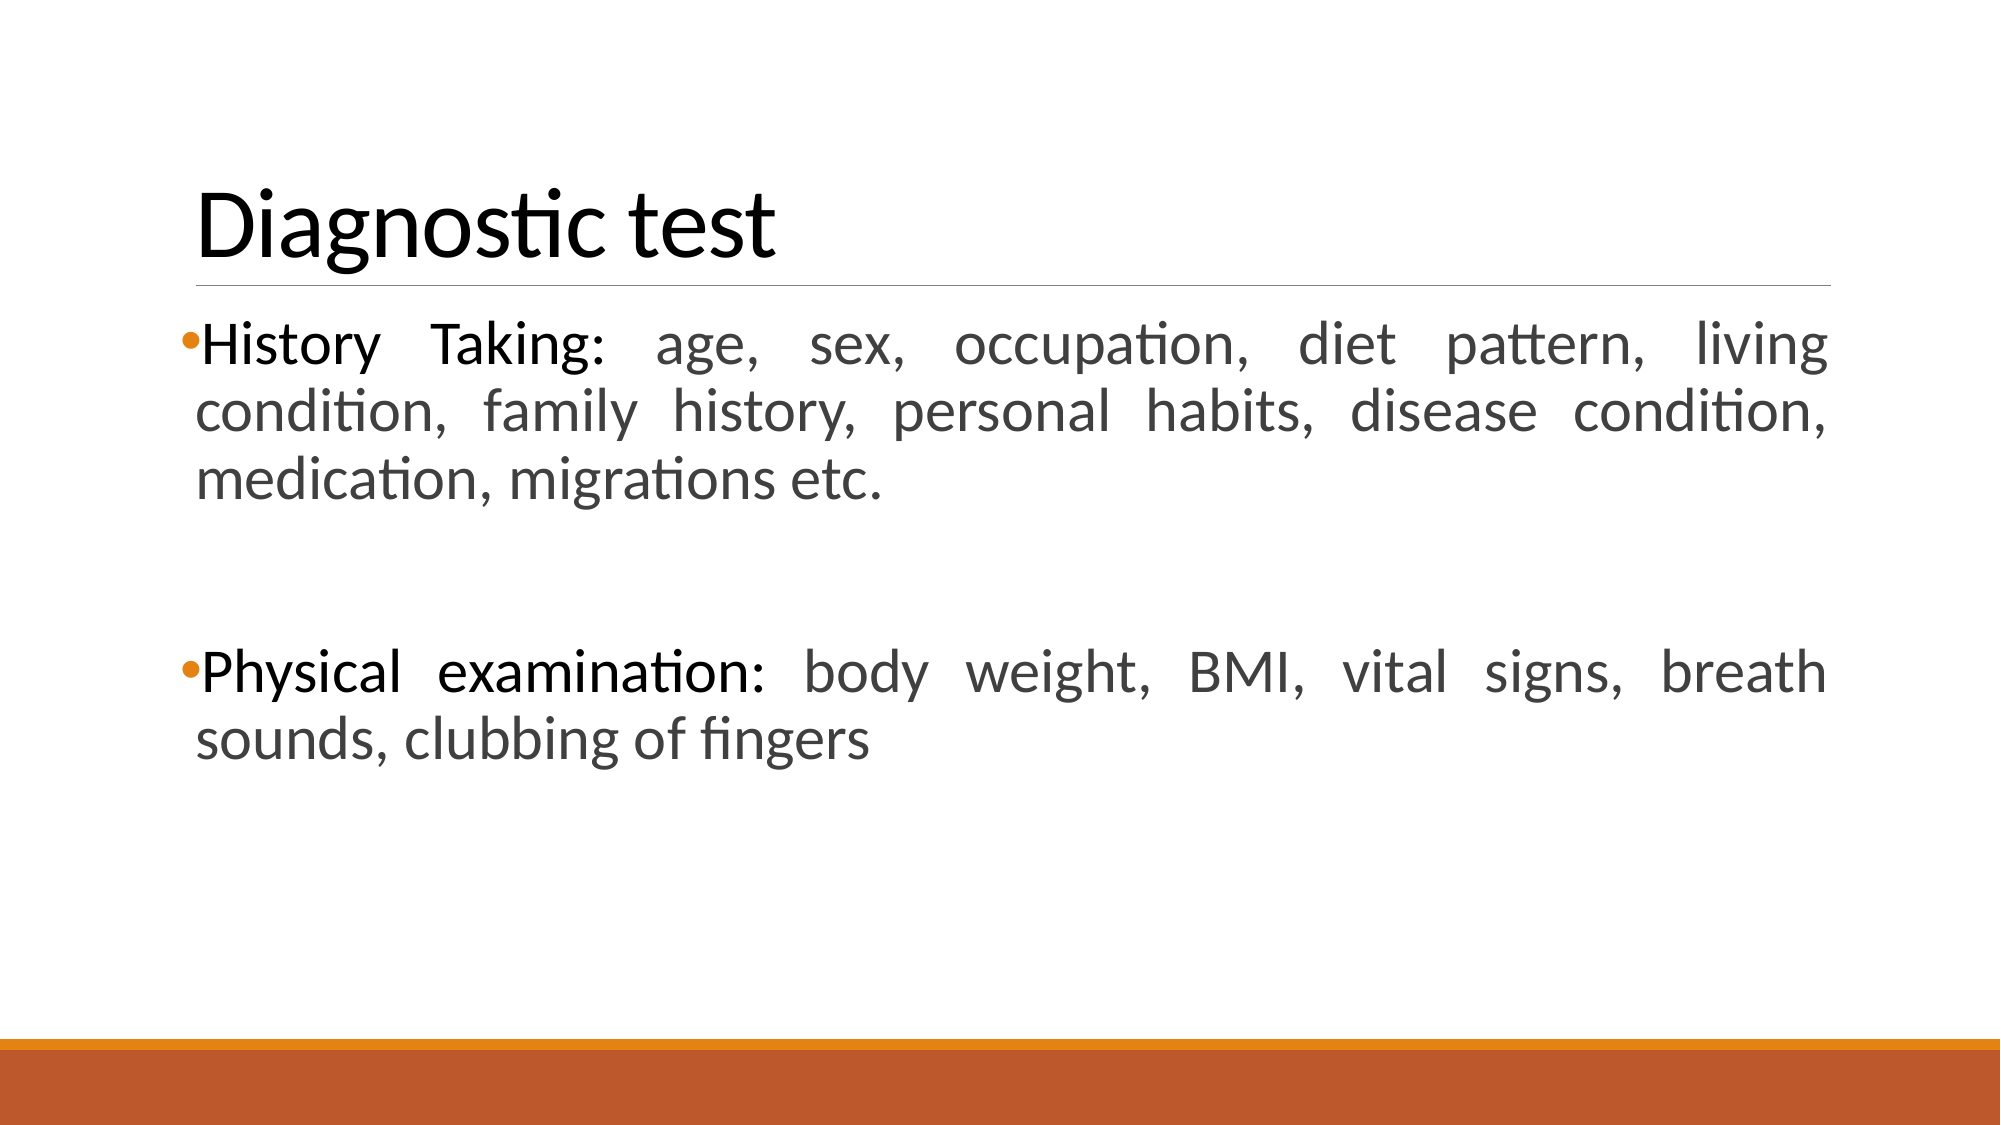

# Diagnostic test
History Taking: age, sex, occupation, diet pattern, living condition, family history, personal habits, disease condition, medication, migrations etc.

Physical examination: body weight, BMI, vital signs, breath sounds, clubbing of fingers